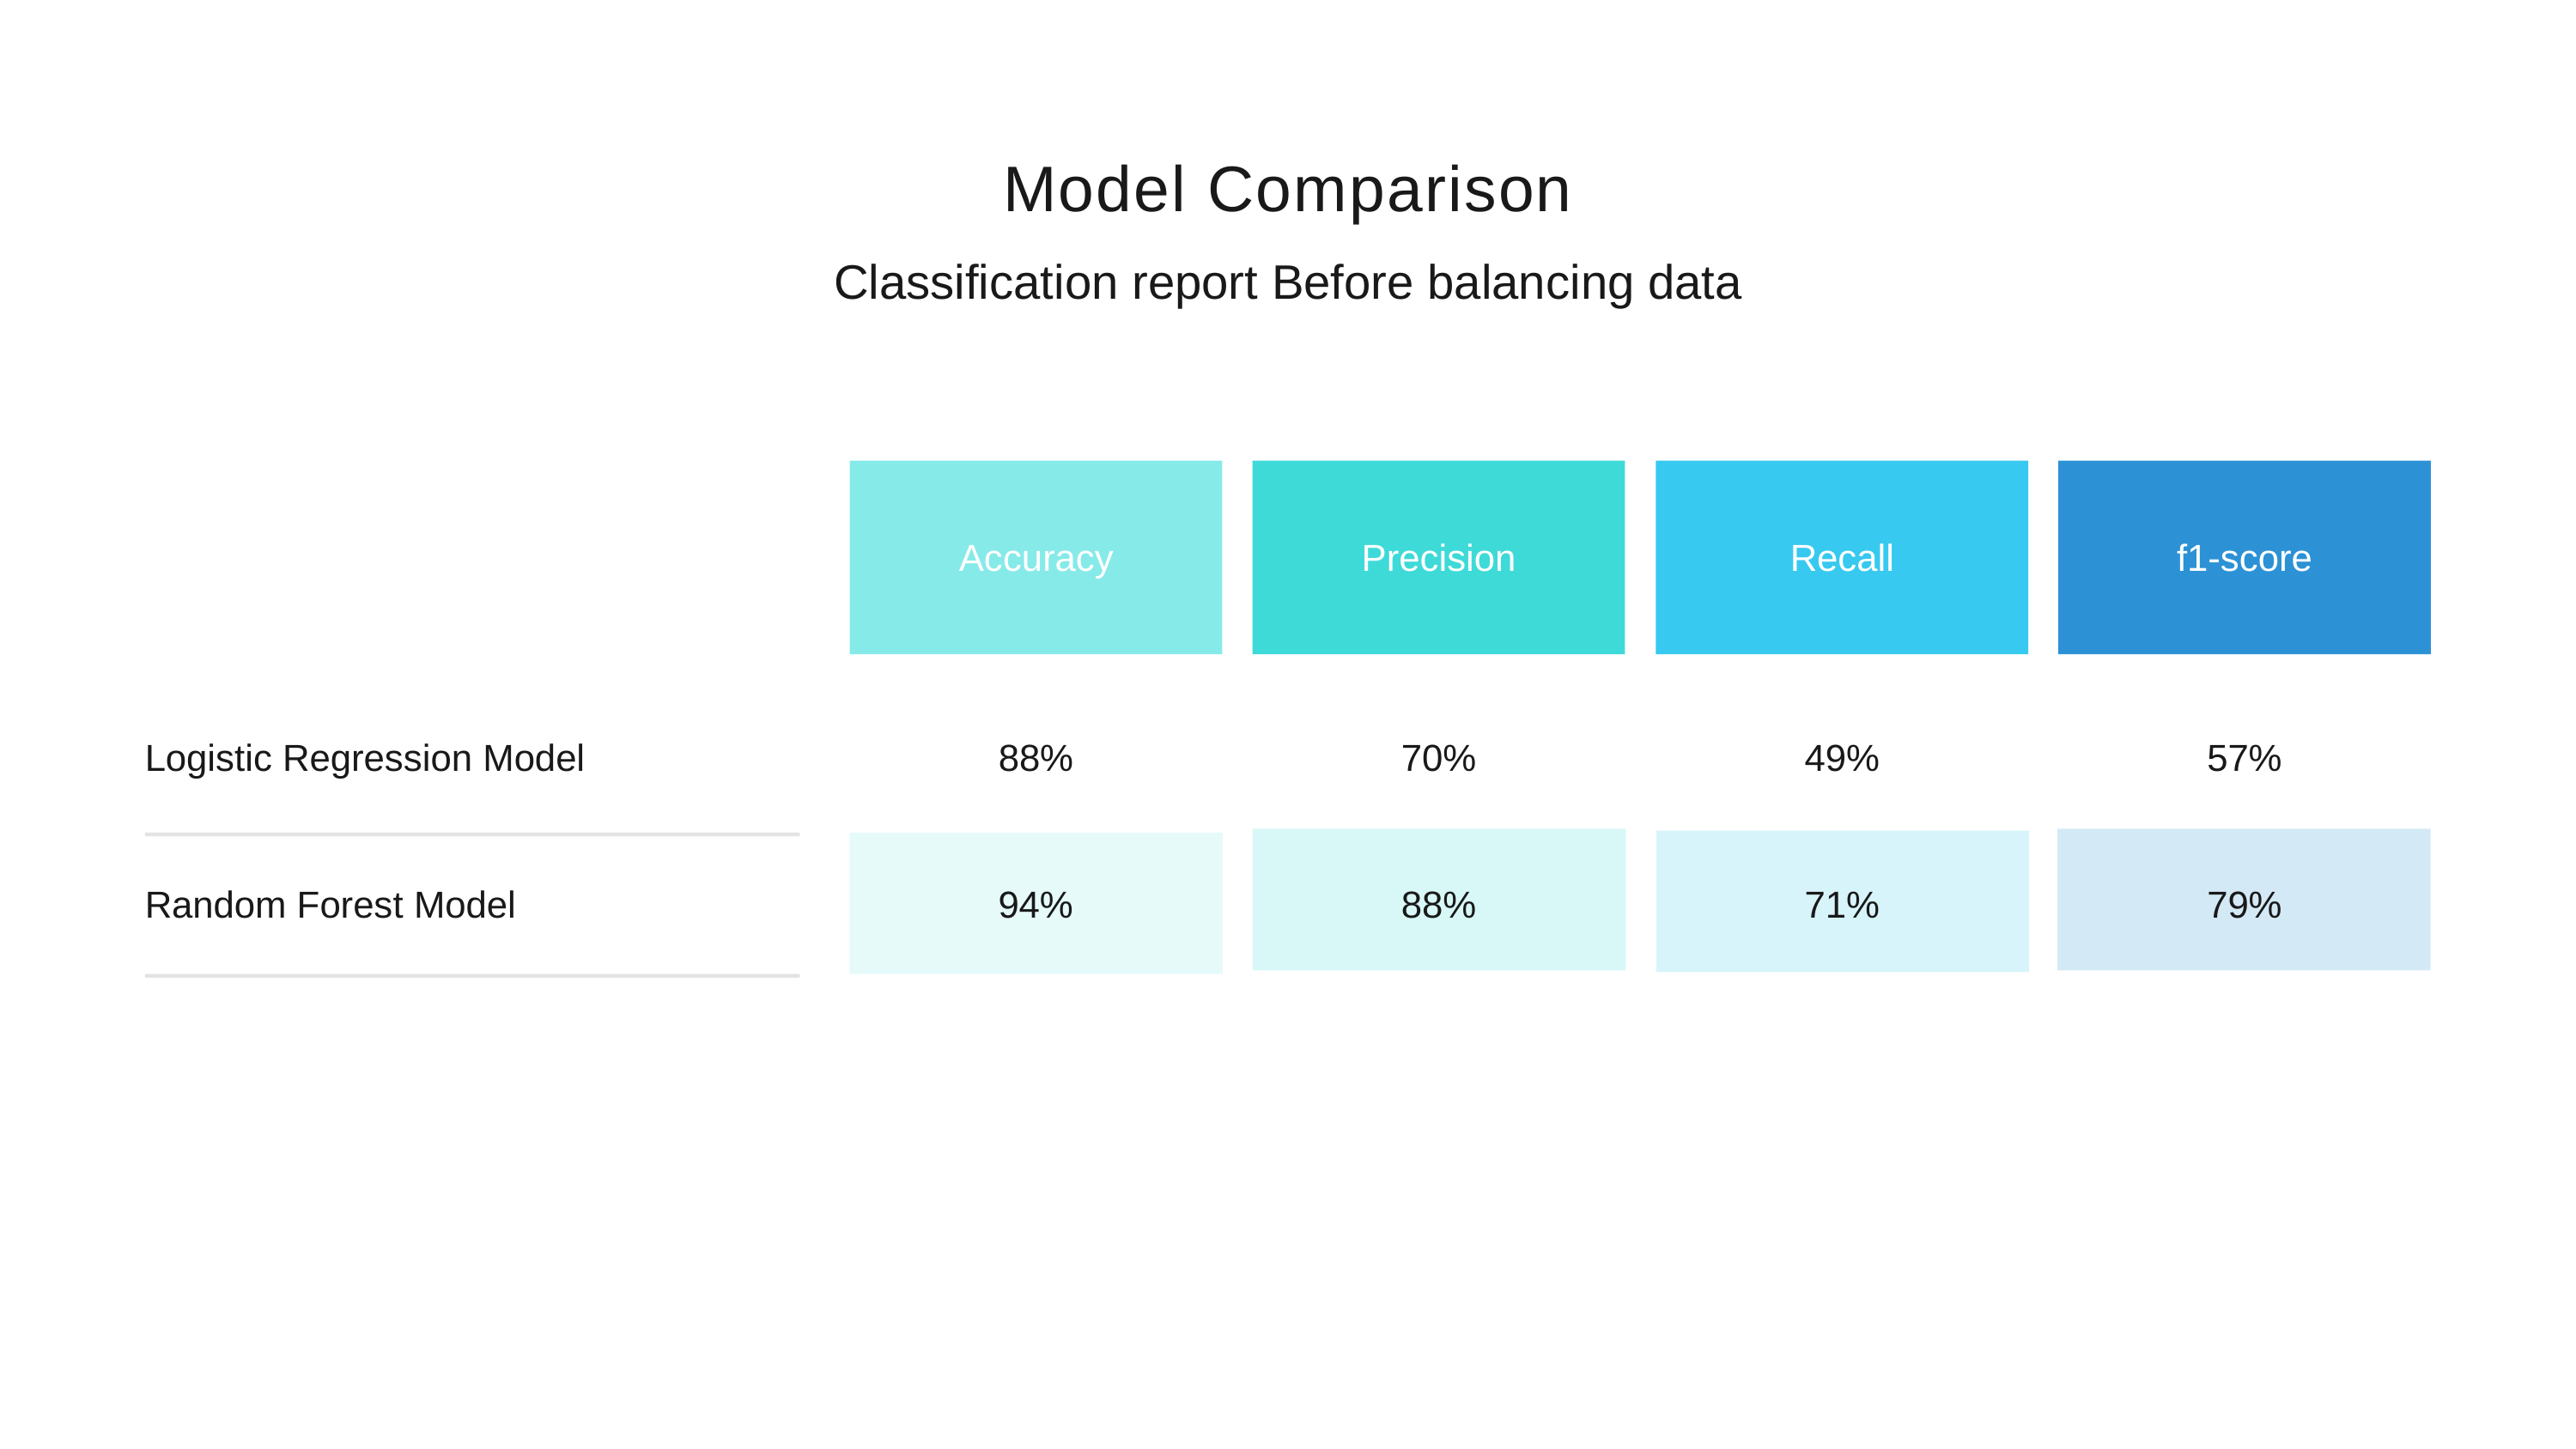

Model Comparison
Classification report Before balancing data

Accuracy
Precision
Recall
f1-score
Logistic Regression Model
88%
70%
49%
57%

Random Forest Model
94%
88%
71%
79%